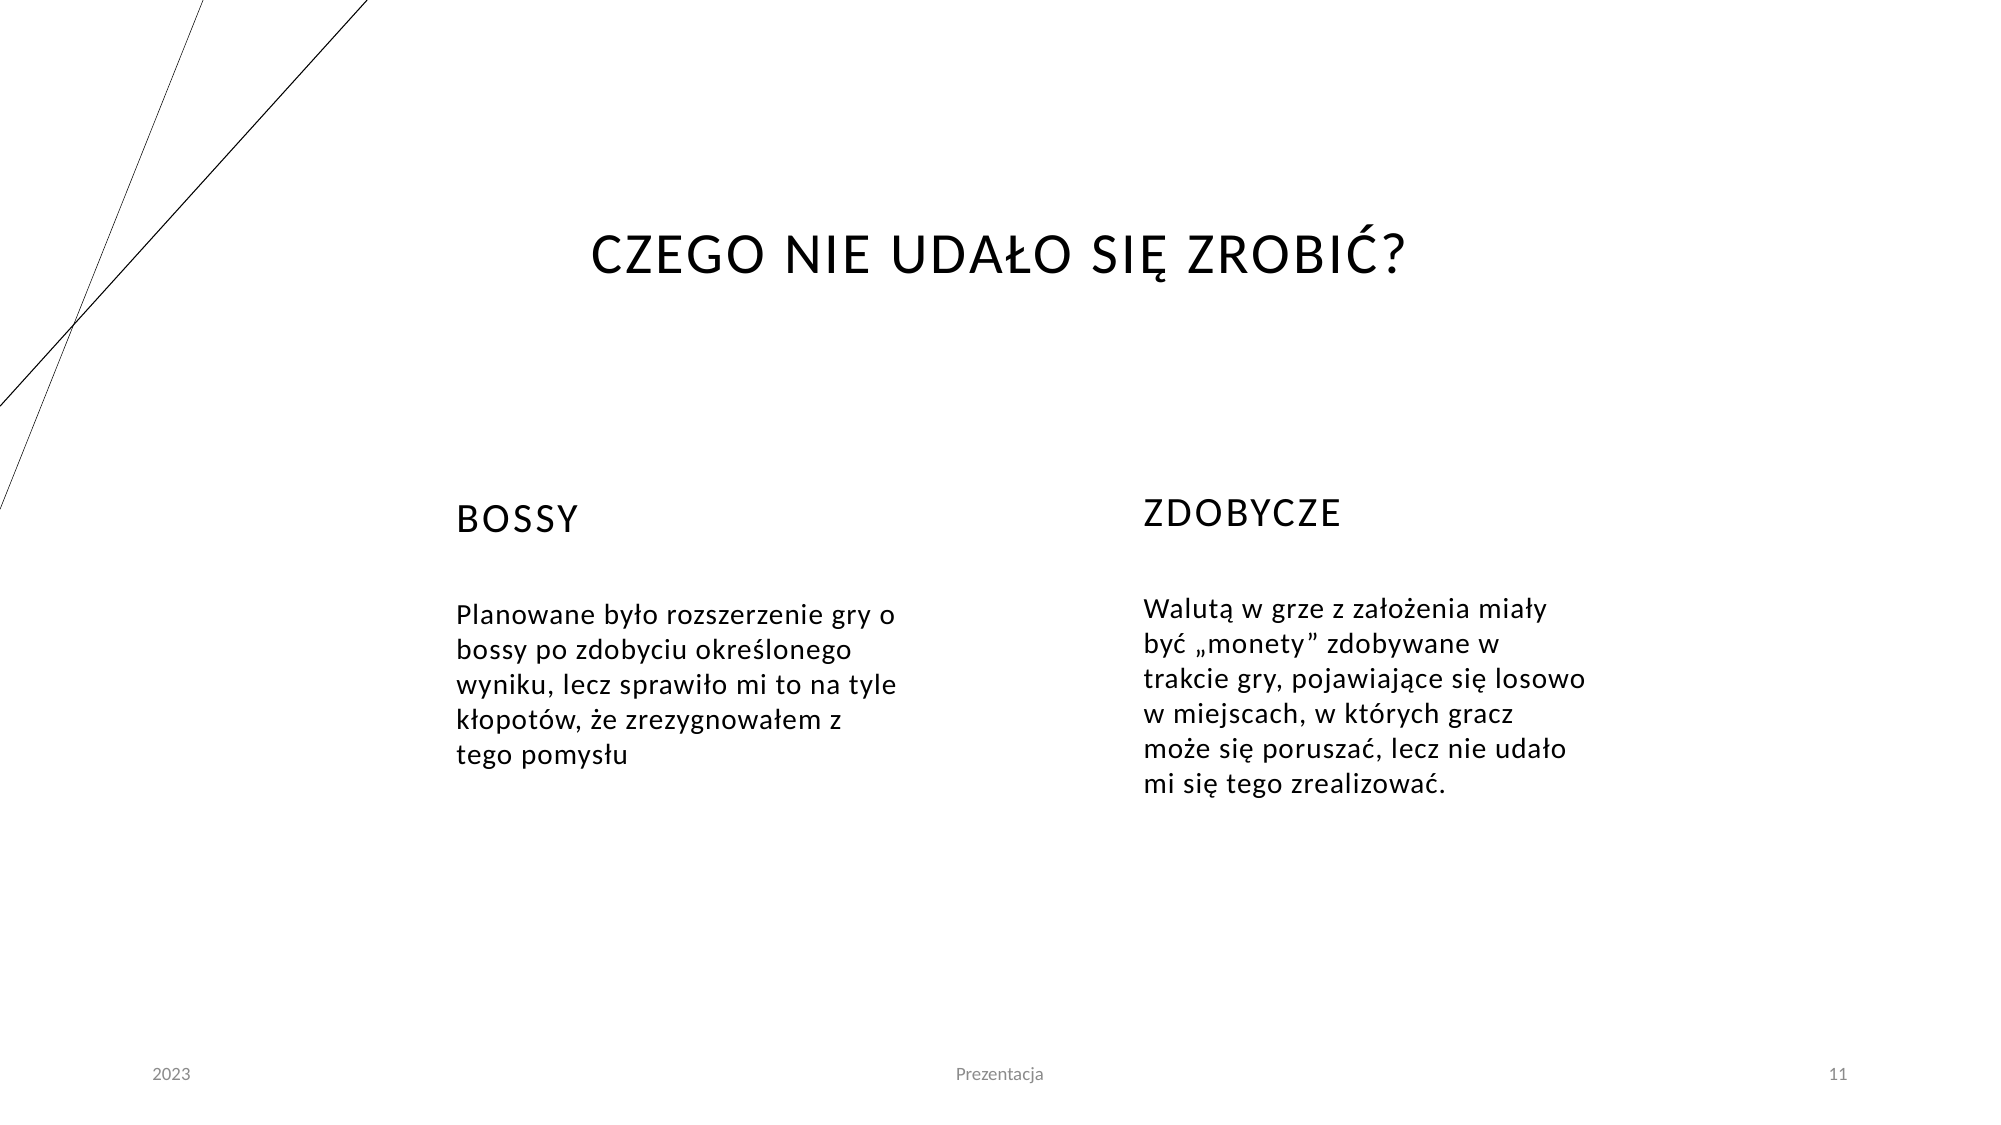

# Czego nie udało się zrobić?
zdobycze
Bossy
Walutą w grze z założenia miały być „monety” zdobywane w trakcie gry, pojawiające się losowo w miejscach, w których gracz może się poruszać, lecz nie udało mi się tego zrealizować.
Planowane było rozszerzenie gry o bossy po zdobyciu określonego wyniku, lecz sprawiło mi to na tyle kłopotów, że zrezygnowałem z tego pomysłu
2023
Prezentacja
11